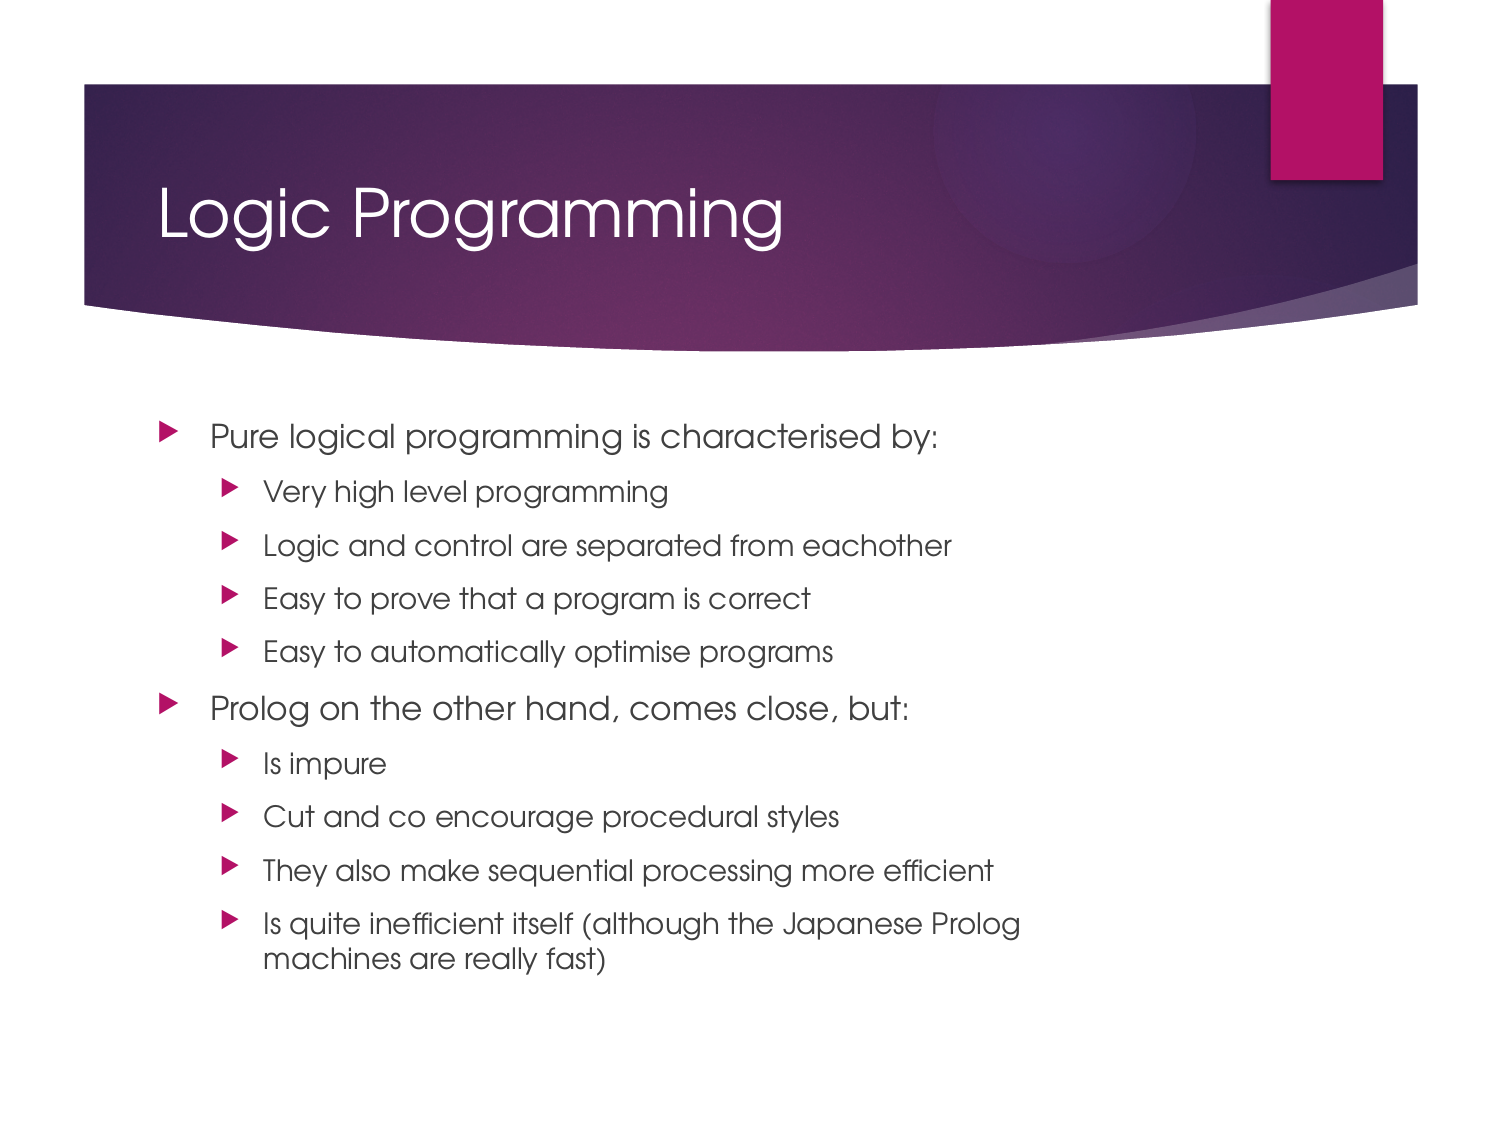

# Logic Programming
Pure logical programming is characterised by:
Very high level programming
Logic and control are separated from eachother
Easy to prove that a program is correct
Easy to automatically optimise programs
Prolog on the other hand, comes close, but:
Is impure
Cut and co encourage procedural styles
They also make sequential processing more efficient
Is quite inefficient itself (although the Japanese Prolog machines are really fast)